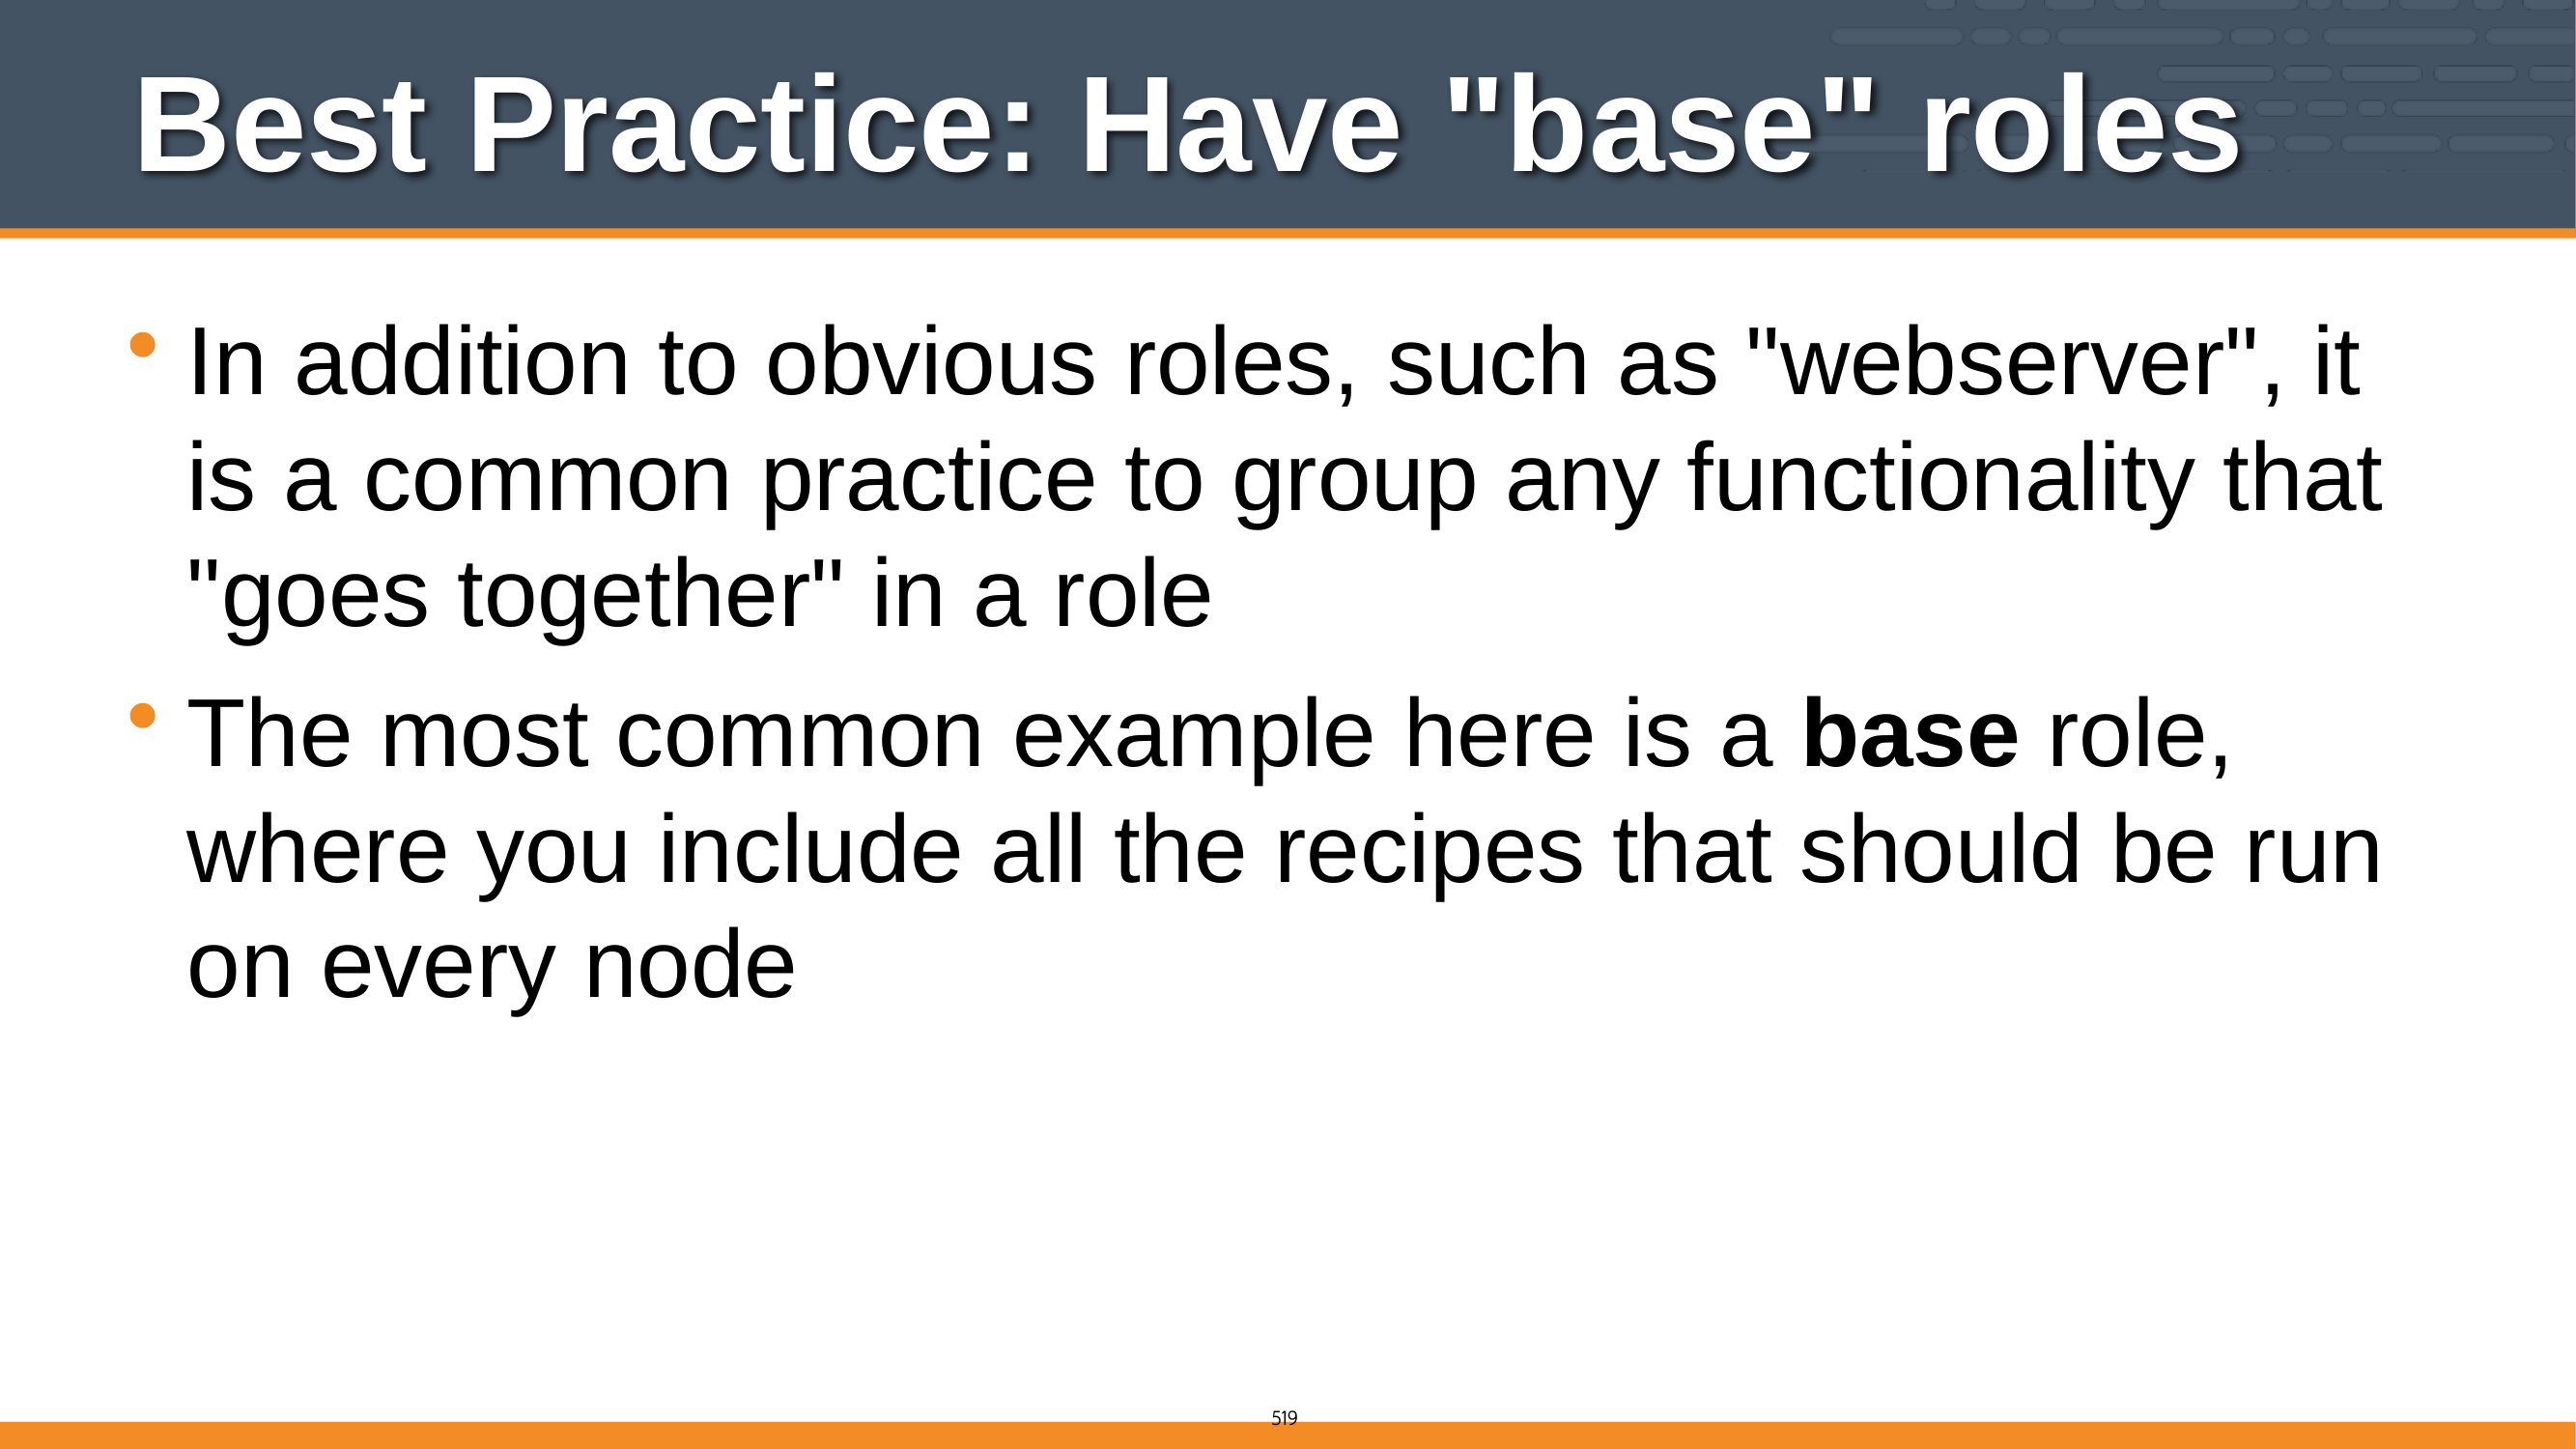

# Best Practice: Have "base" roles
In addition to obvious roles, such as "webserver", it is a common practice to group any functionality that "goes together" in a role
The most common example here is a base role, where you include all the recipes that should be run on every node
519